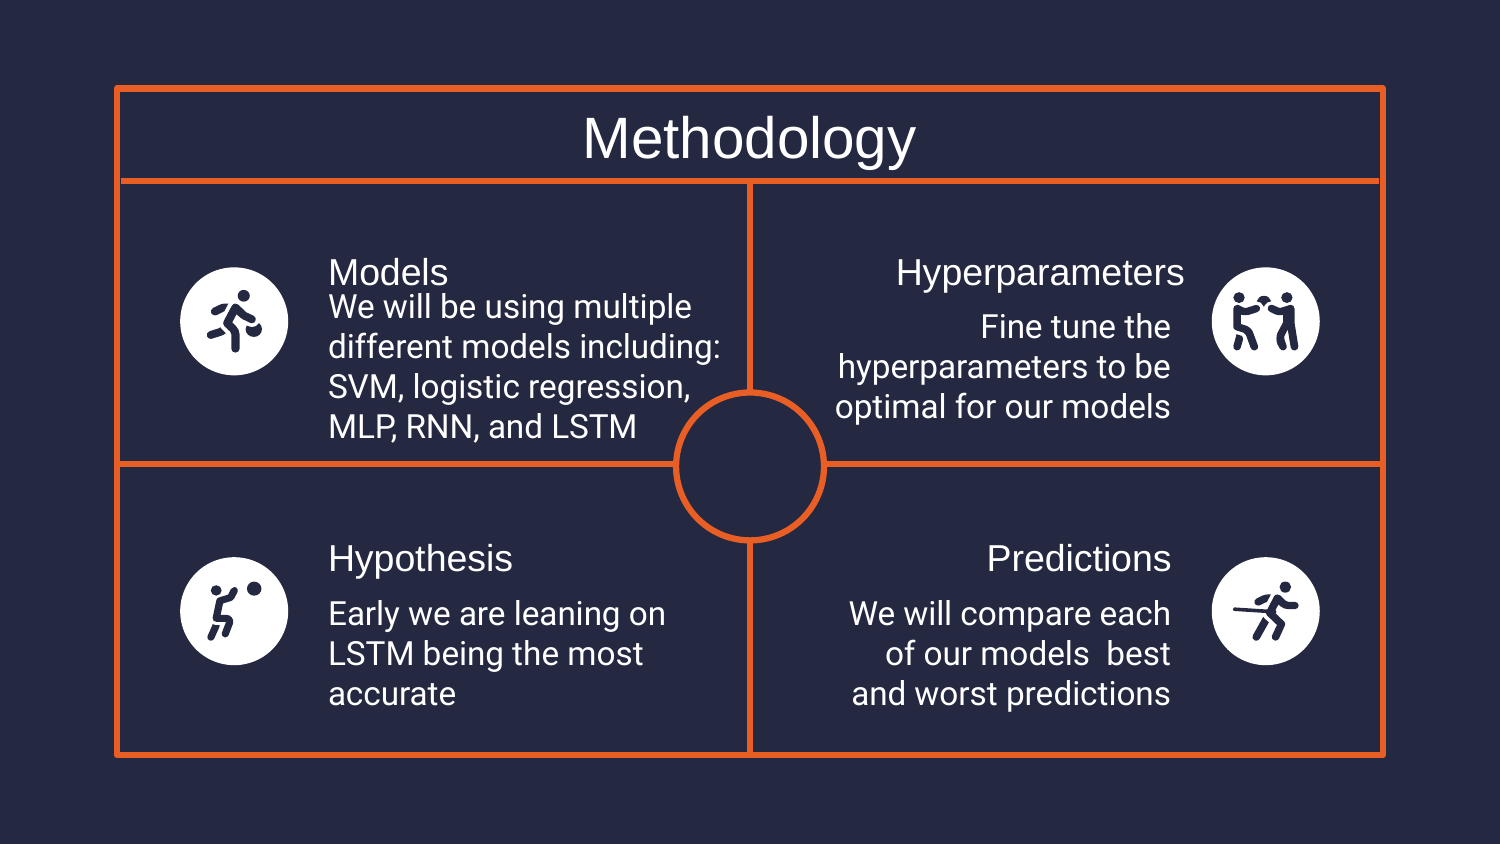

# Methodology
Models
Hyperparameters

Fine tune the hyperparameters to be optimal for our models
We will be using multiple different models including: SVM, logistic regression, MLP, RNN, and LSTM

Hypothesis
Predictions

We will compare each of our models  best and worst predictions
Early we are leaning on LSTM being the most accurate